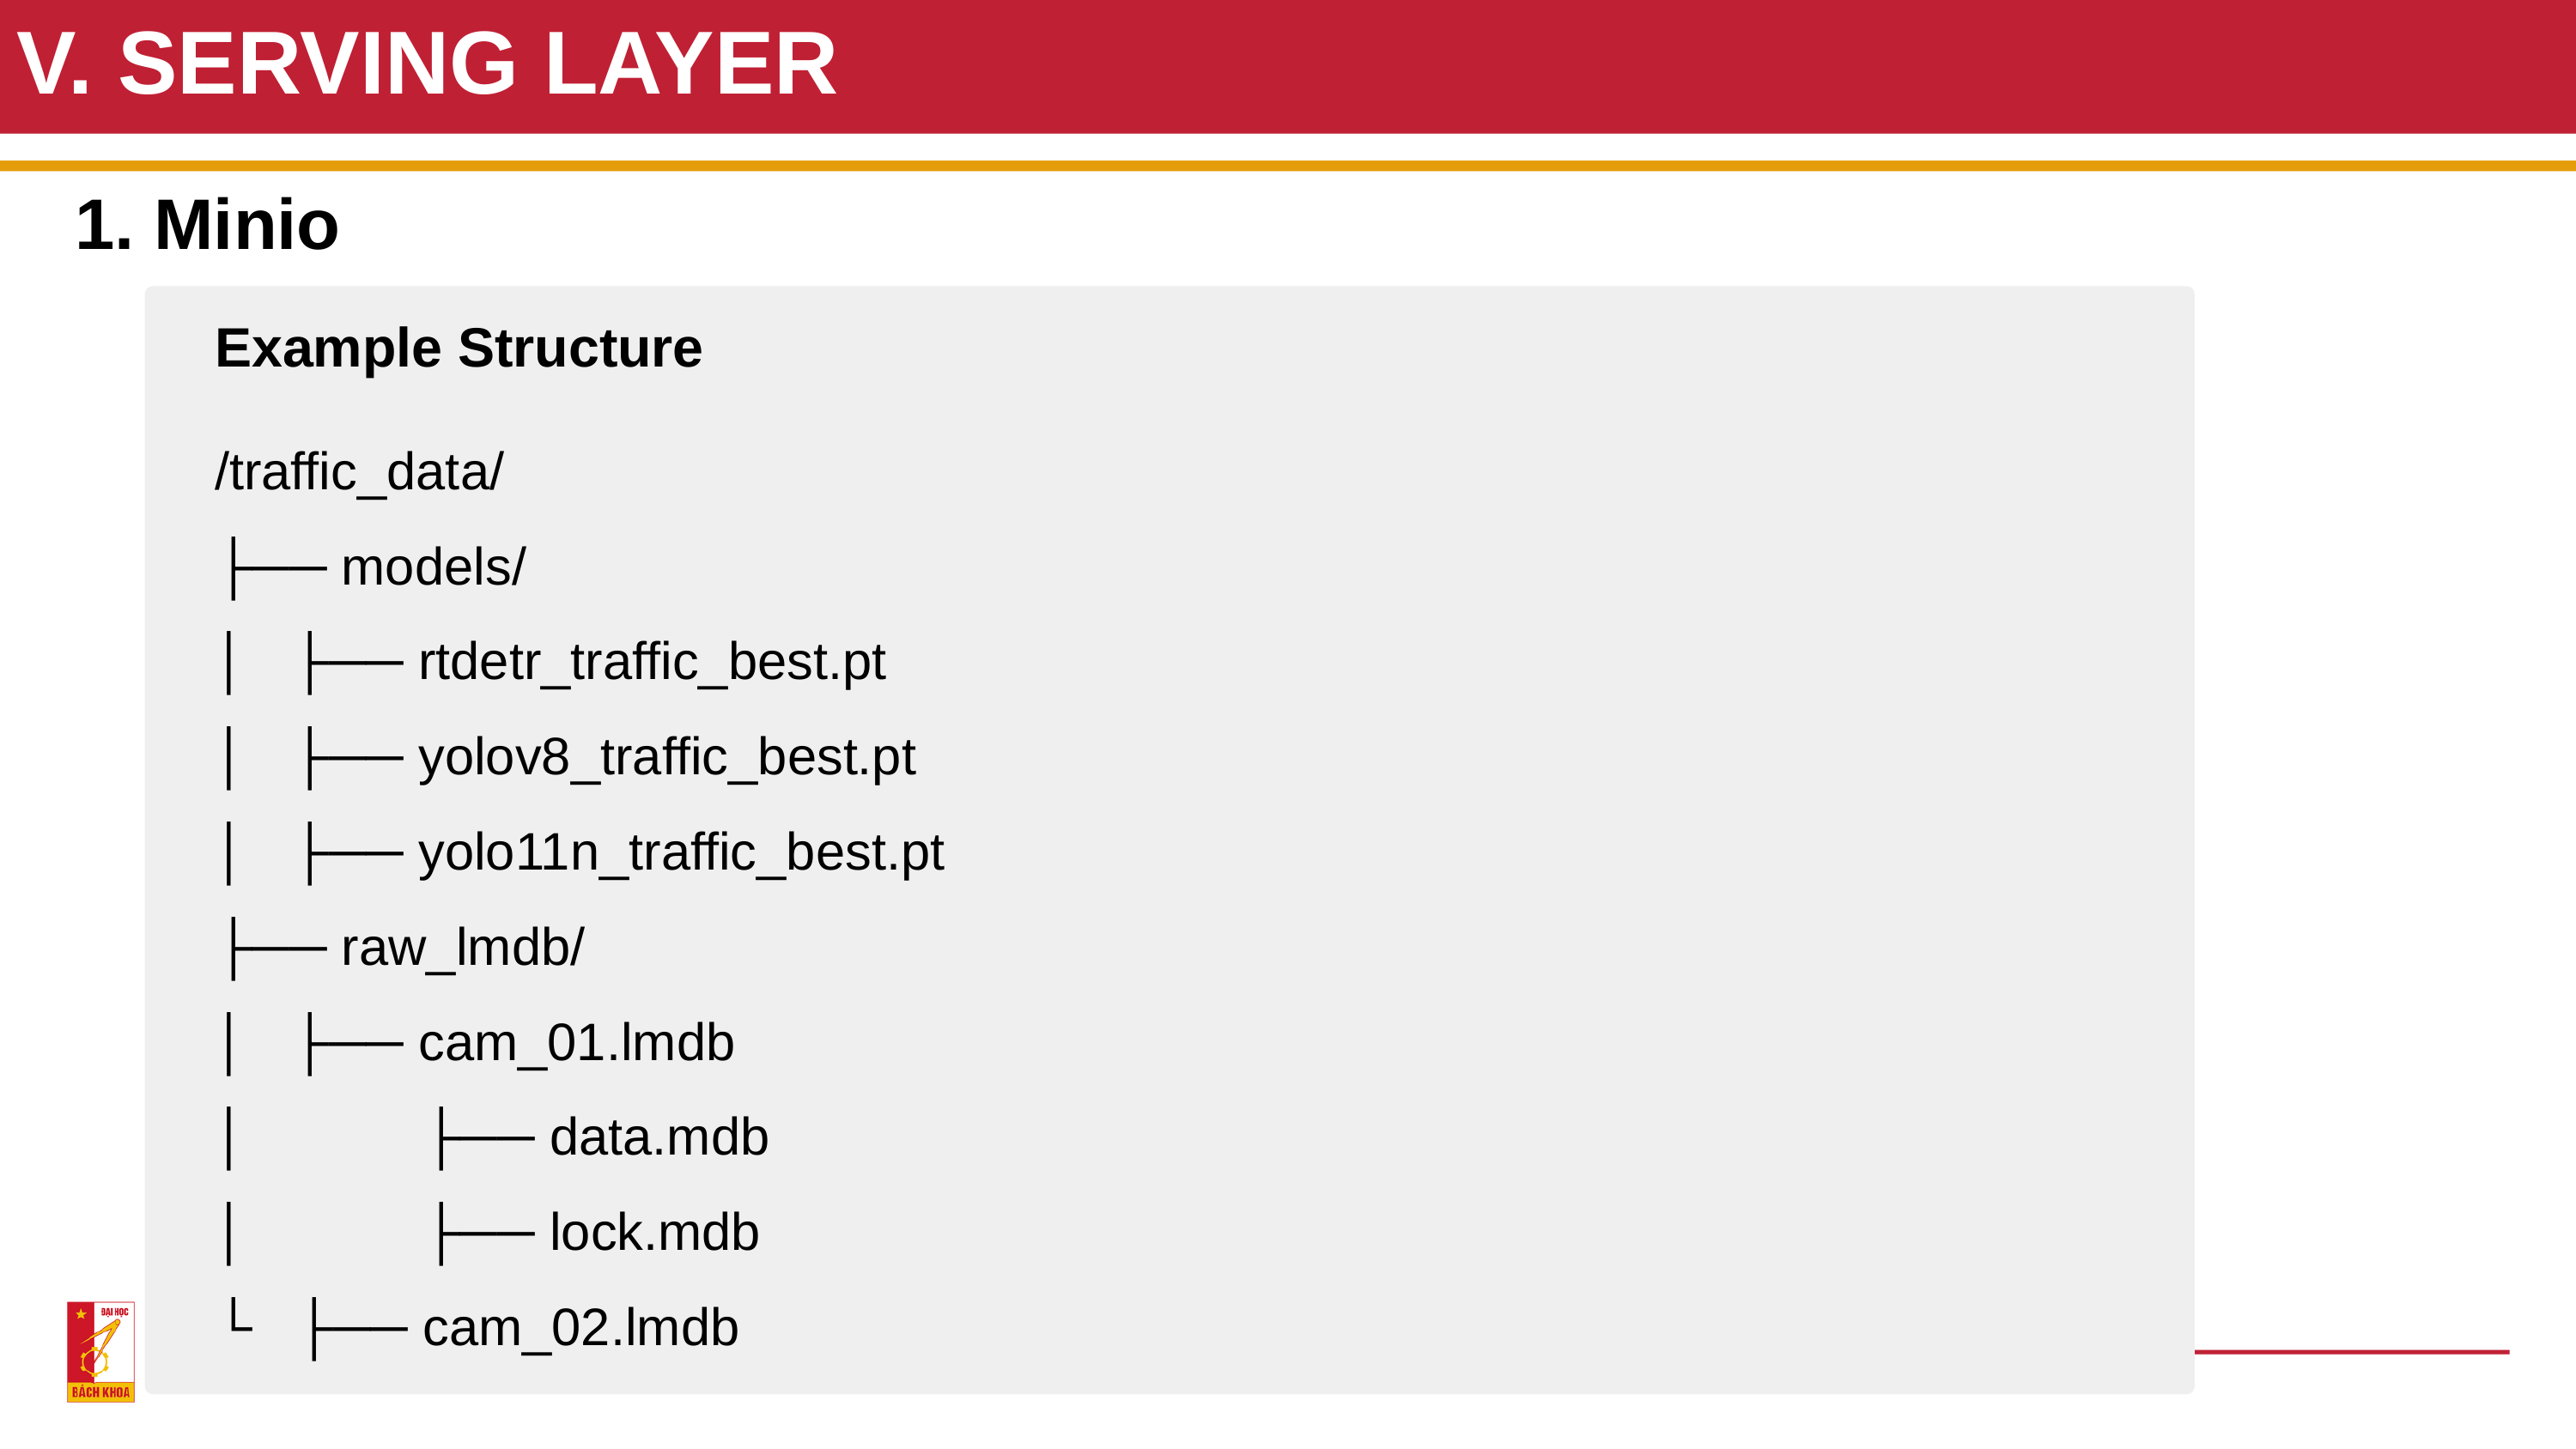

V. SERVING LAYER
1. Minio

Example Structure
/traffic_data/
├── models/
│   ├── rtdetr_traffic_best.pt
│   ├── yolov8_traffic_best.pt
│   ├── yolo11n_traffic_best.pt
├── raw_lmdb/
│   ├── cam_01.lmdb
│            ├── data.mdb
│            ├── lock.mdb
└   ├── cam_02.lmdb